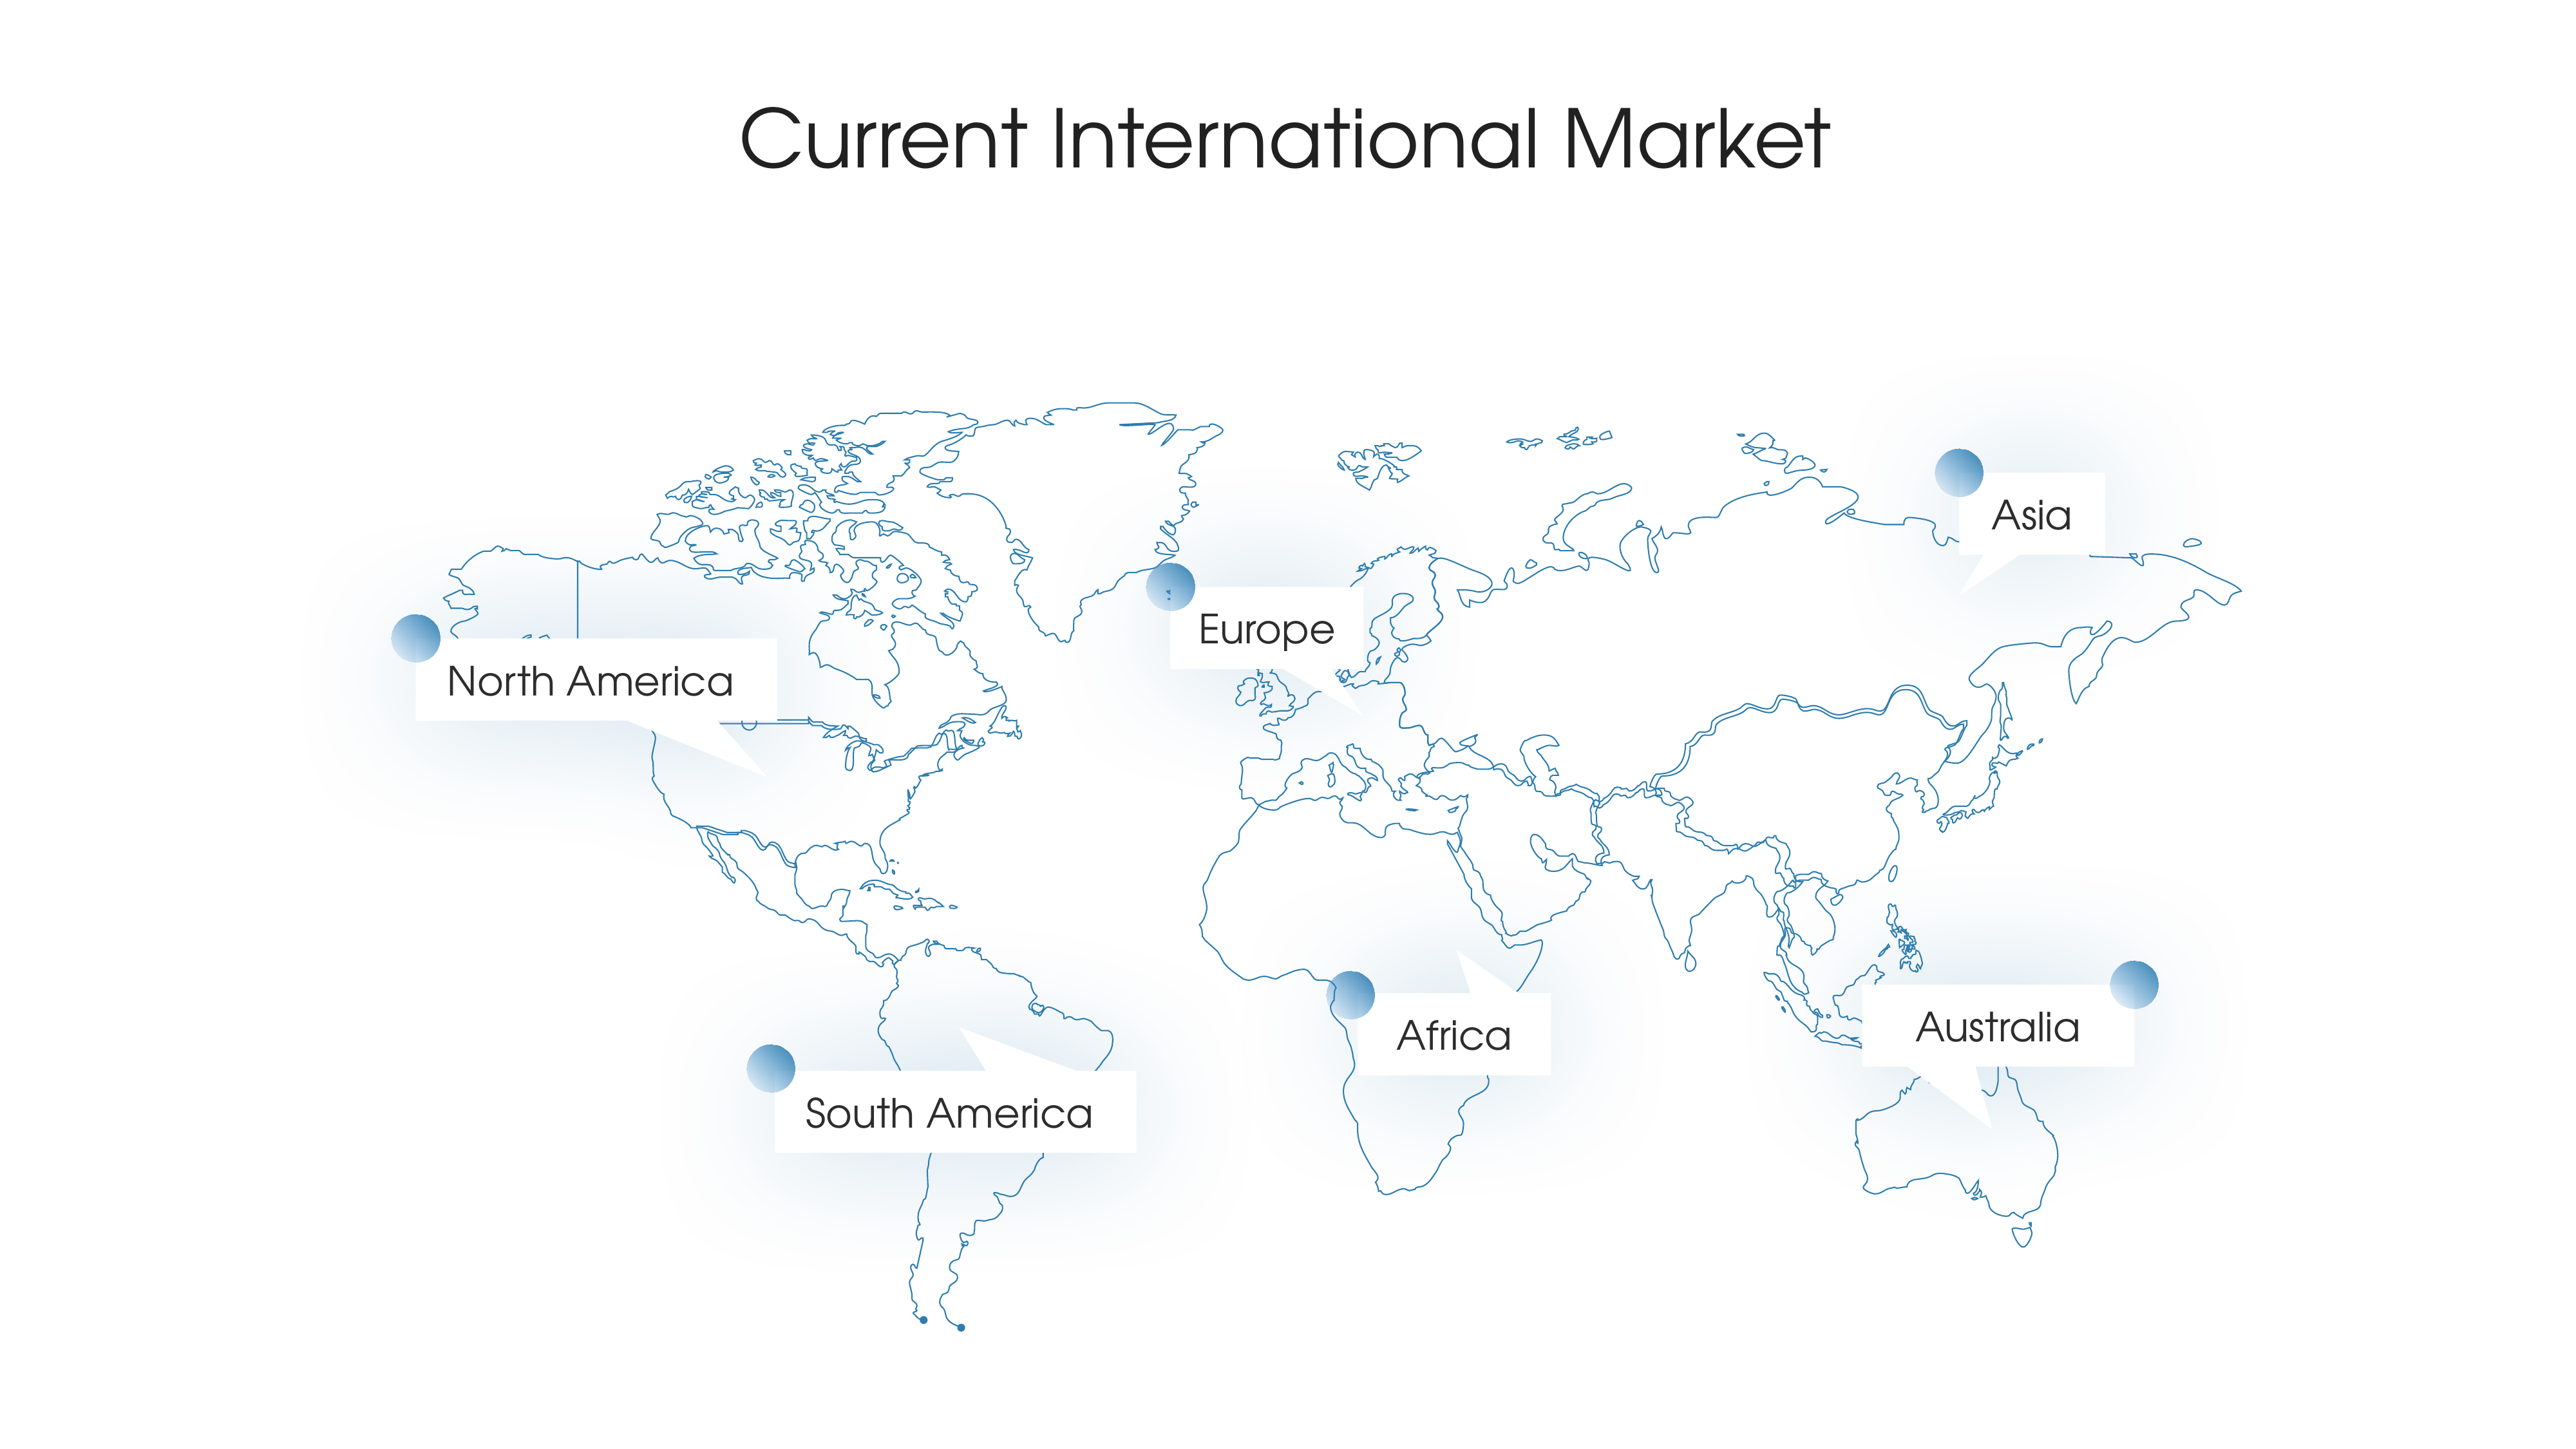

Current International Market

Asia

Europe

North America

Australia

Africa

South America